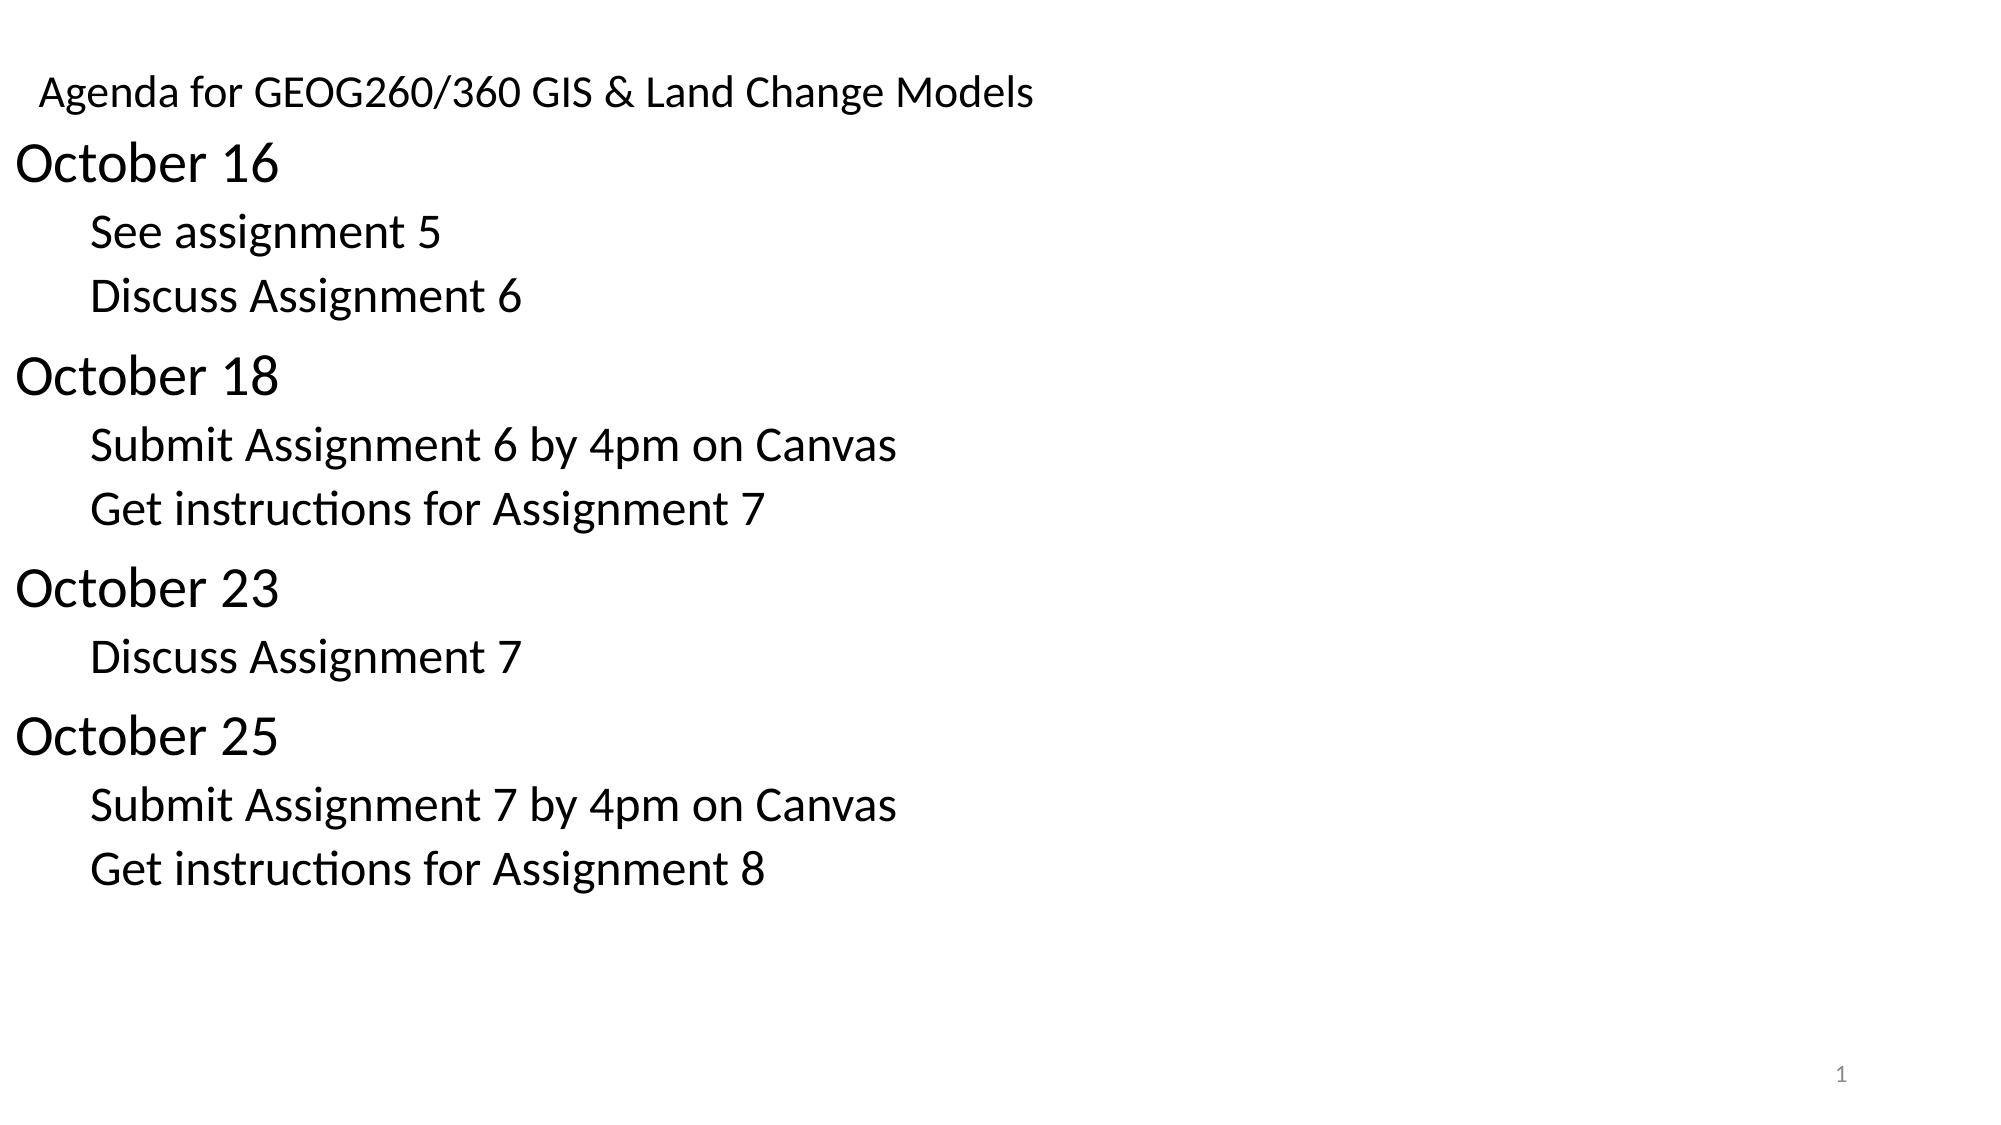

# Agenda for GEOG260/360 GIS & Land Change Models
October 16
See assignment 5
Discuss Assignment 6
October 18
Submit Assignment 6 by 4pm on Canvas
Get instructions for Assignment 7
October 23
Discuss Assignment 7
October 25
Submit Assignment 7 by 4pm on Canvas
Get instructions for Assignment 8
1